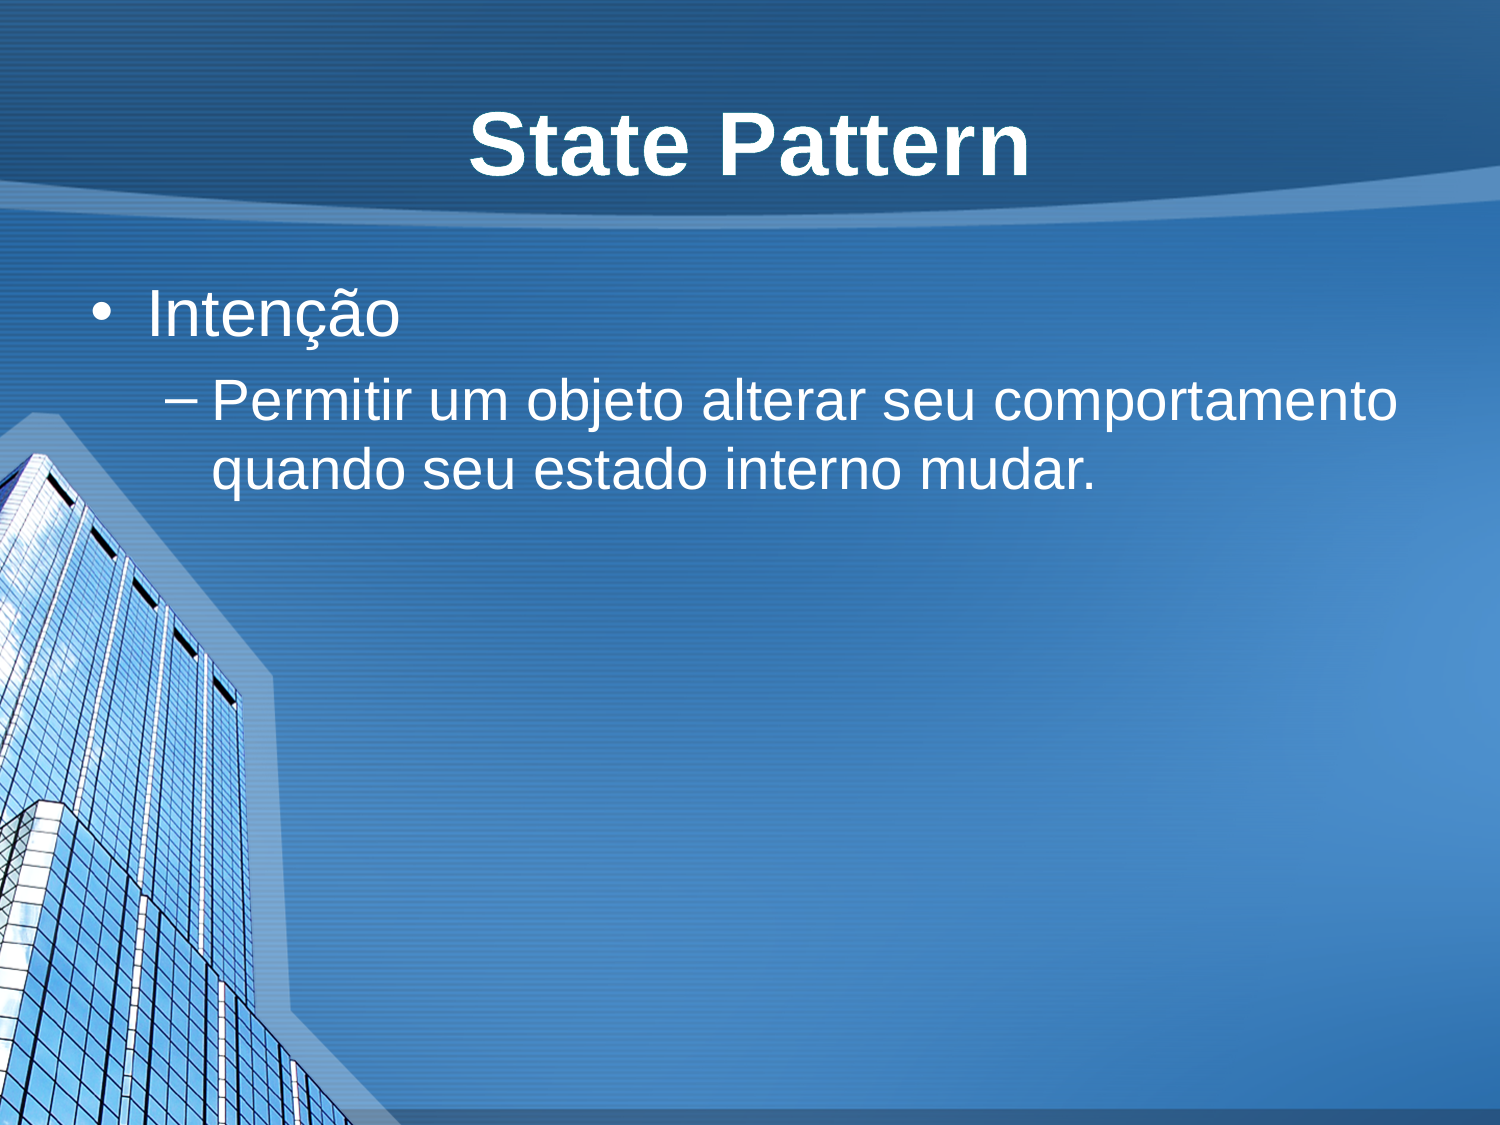

# State Pattern
Intenção
Permitir um objeto alterar seu comportamento quando seu estado interno mudar.